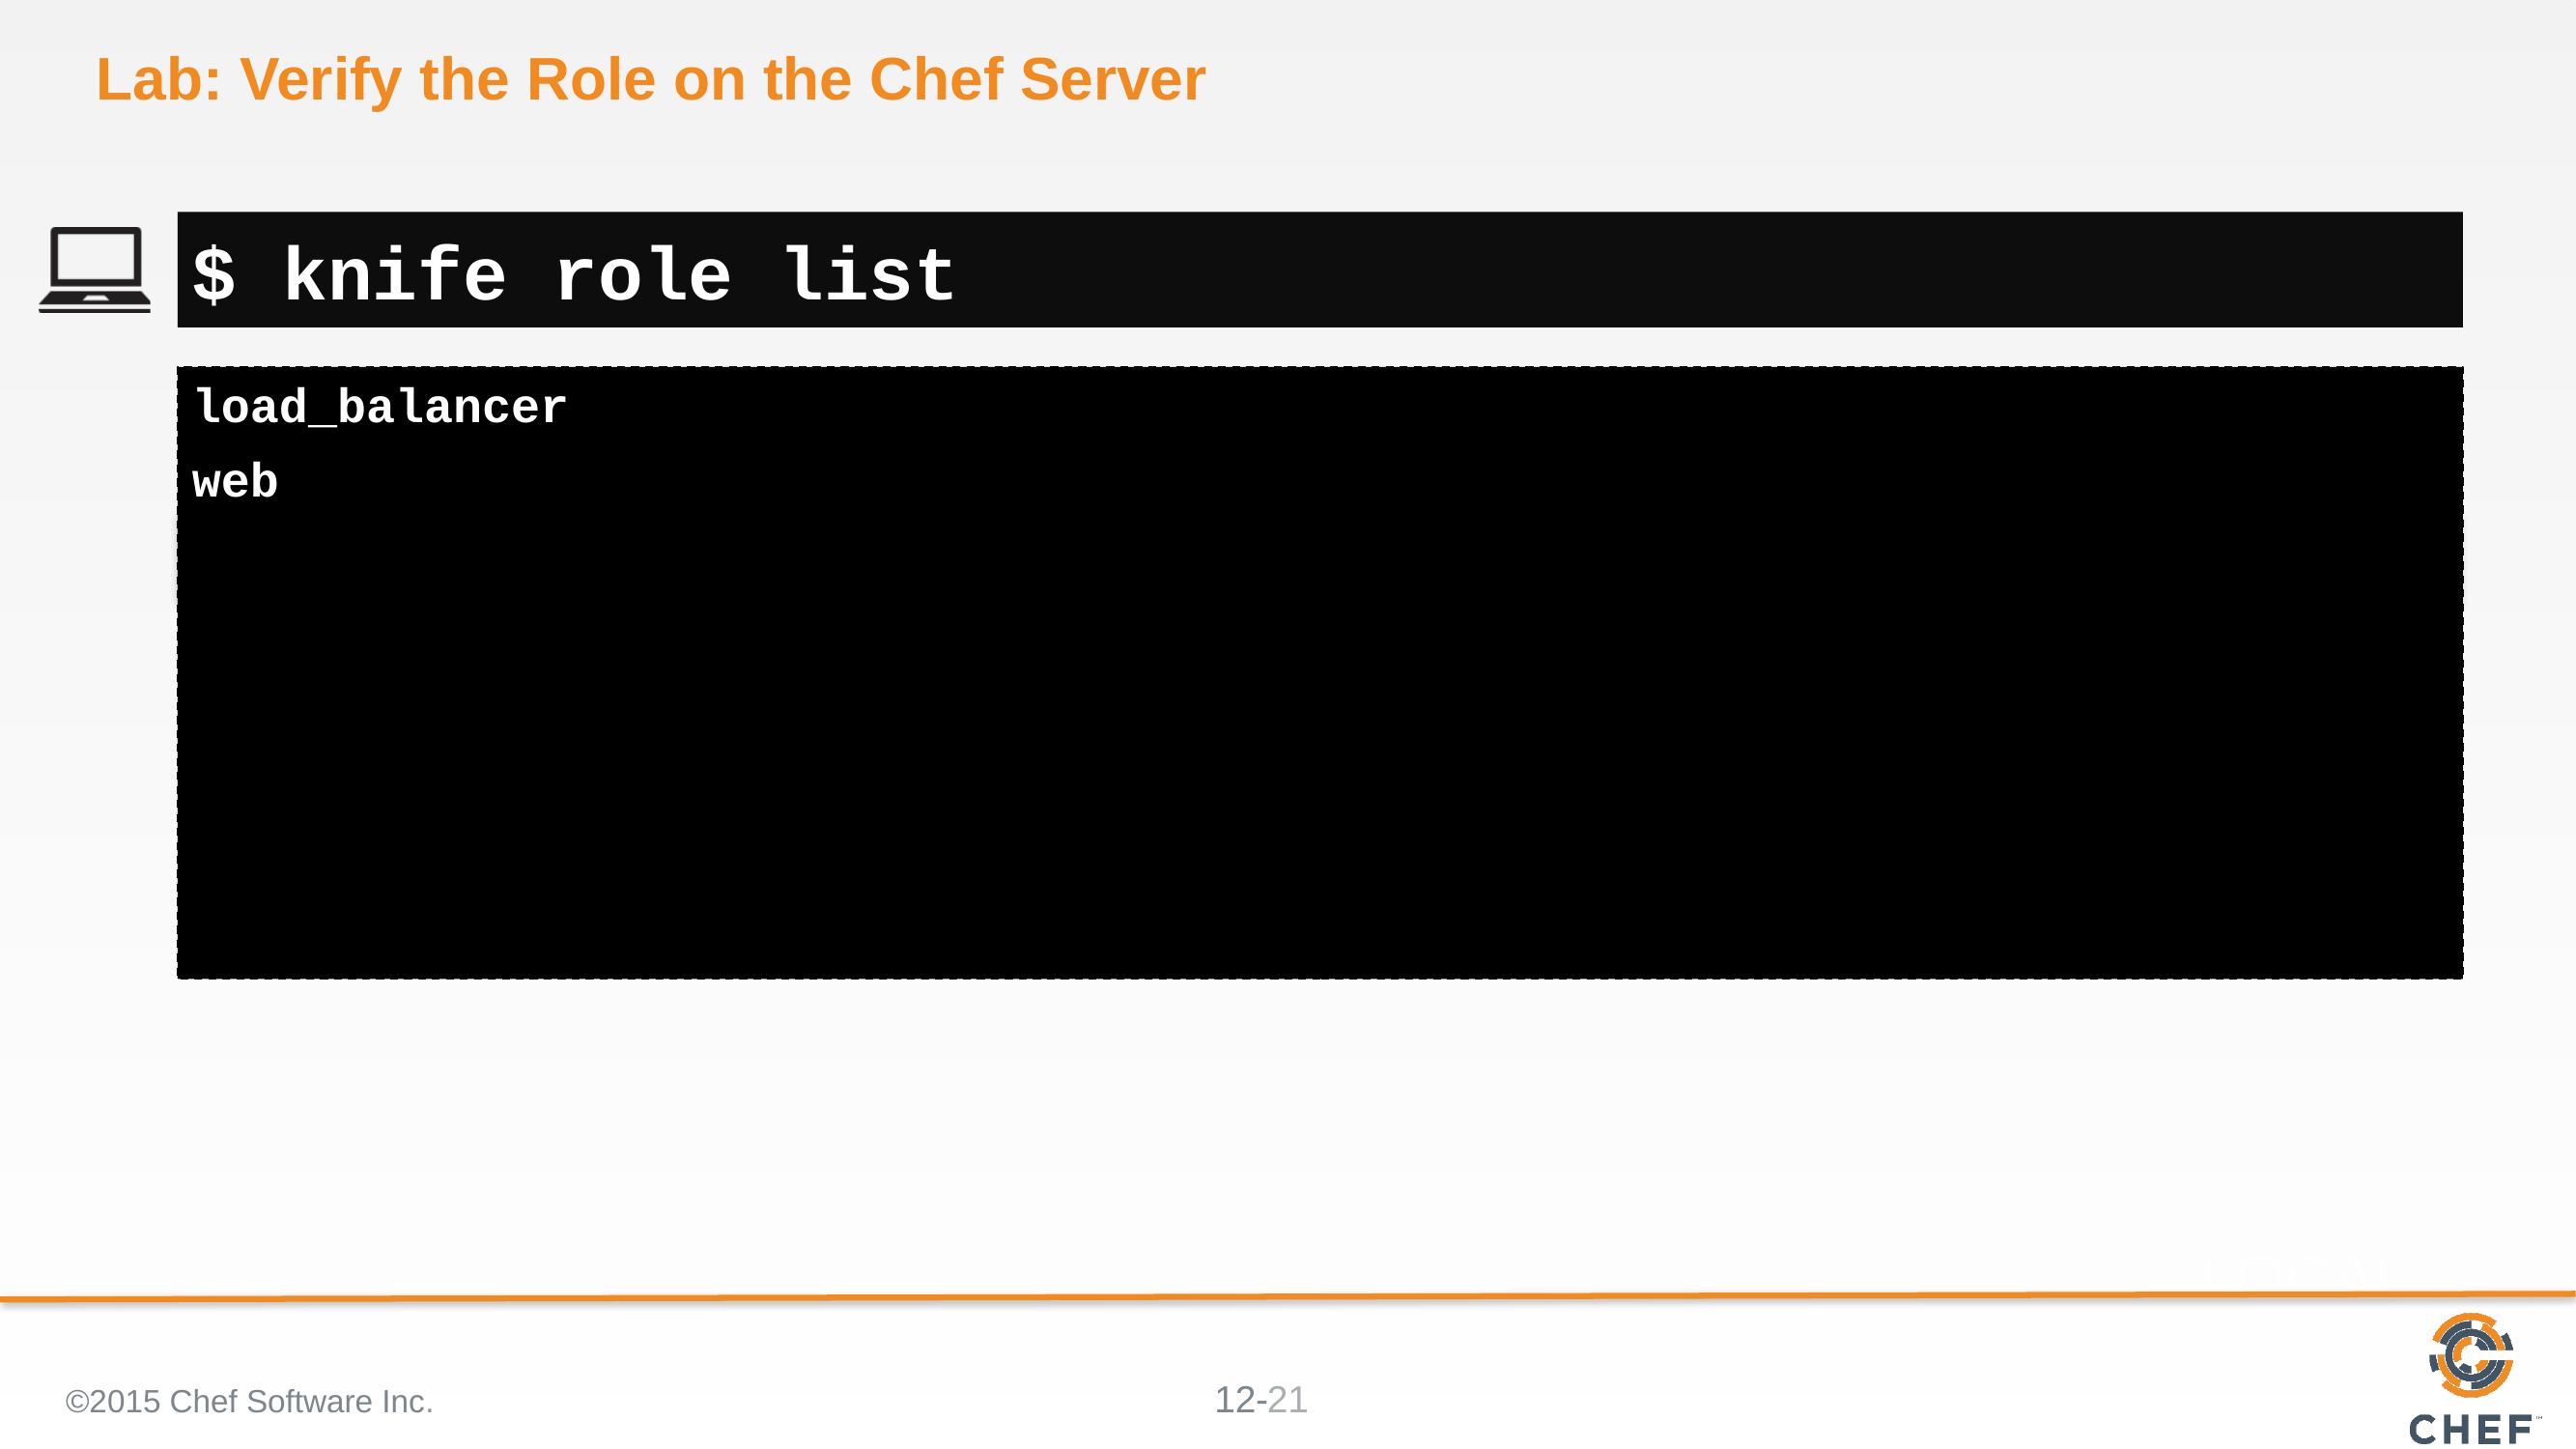

# Lab: Verify the Role on the Chef Server
$ knife role list
load_balancer
web
©2015 Chef Software Inc.
21